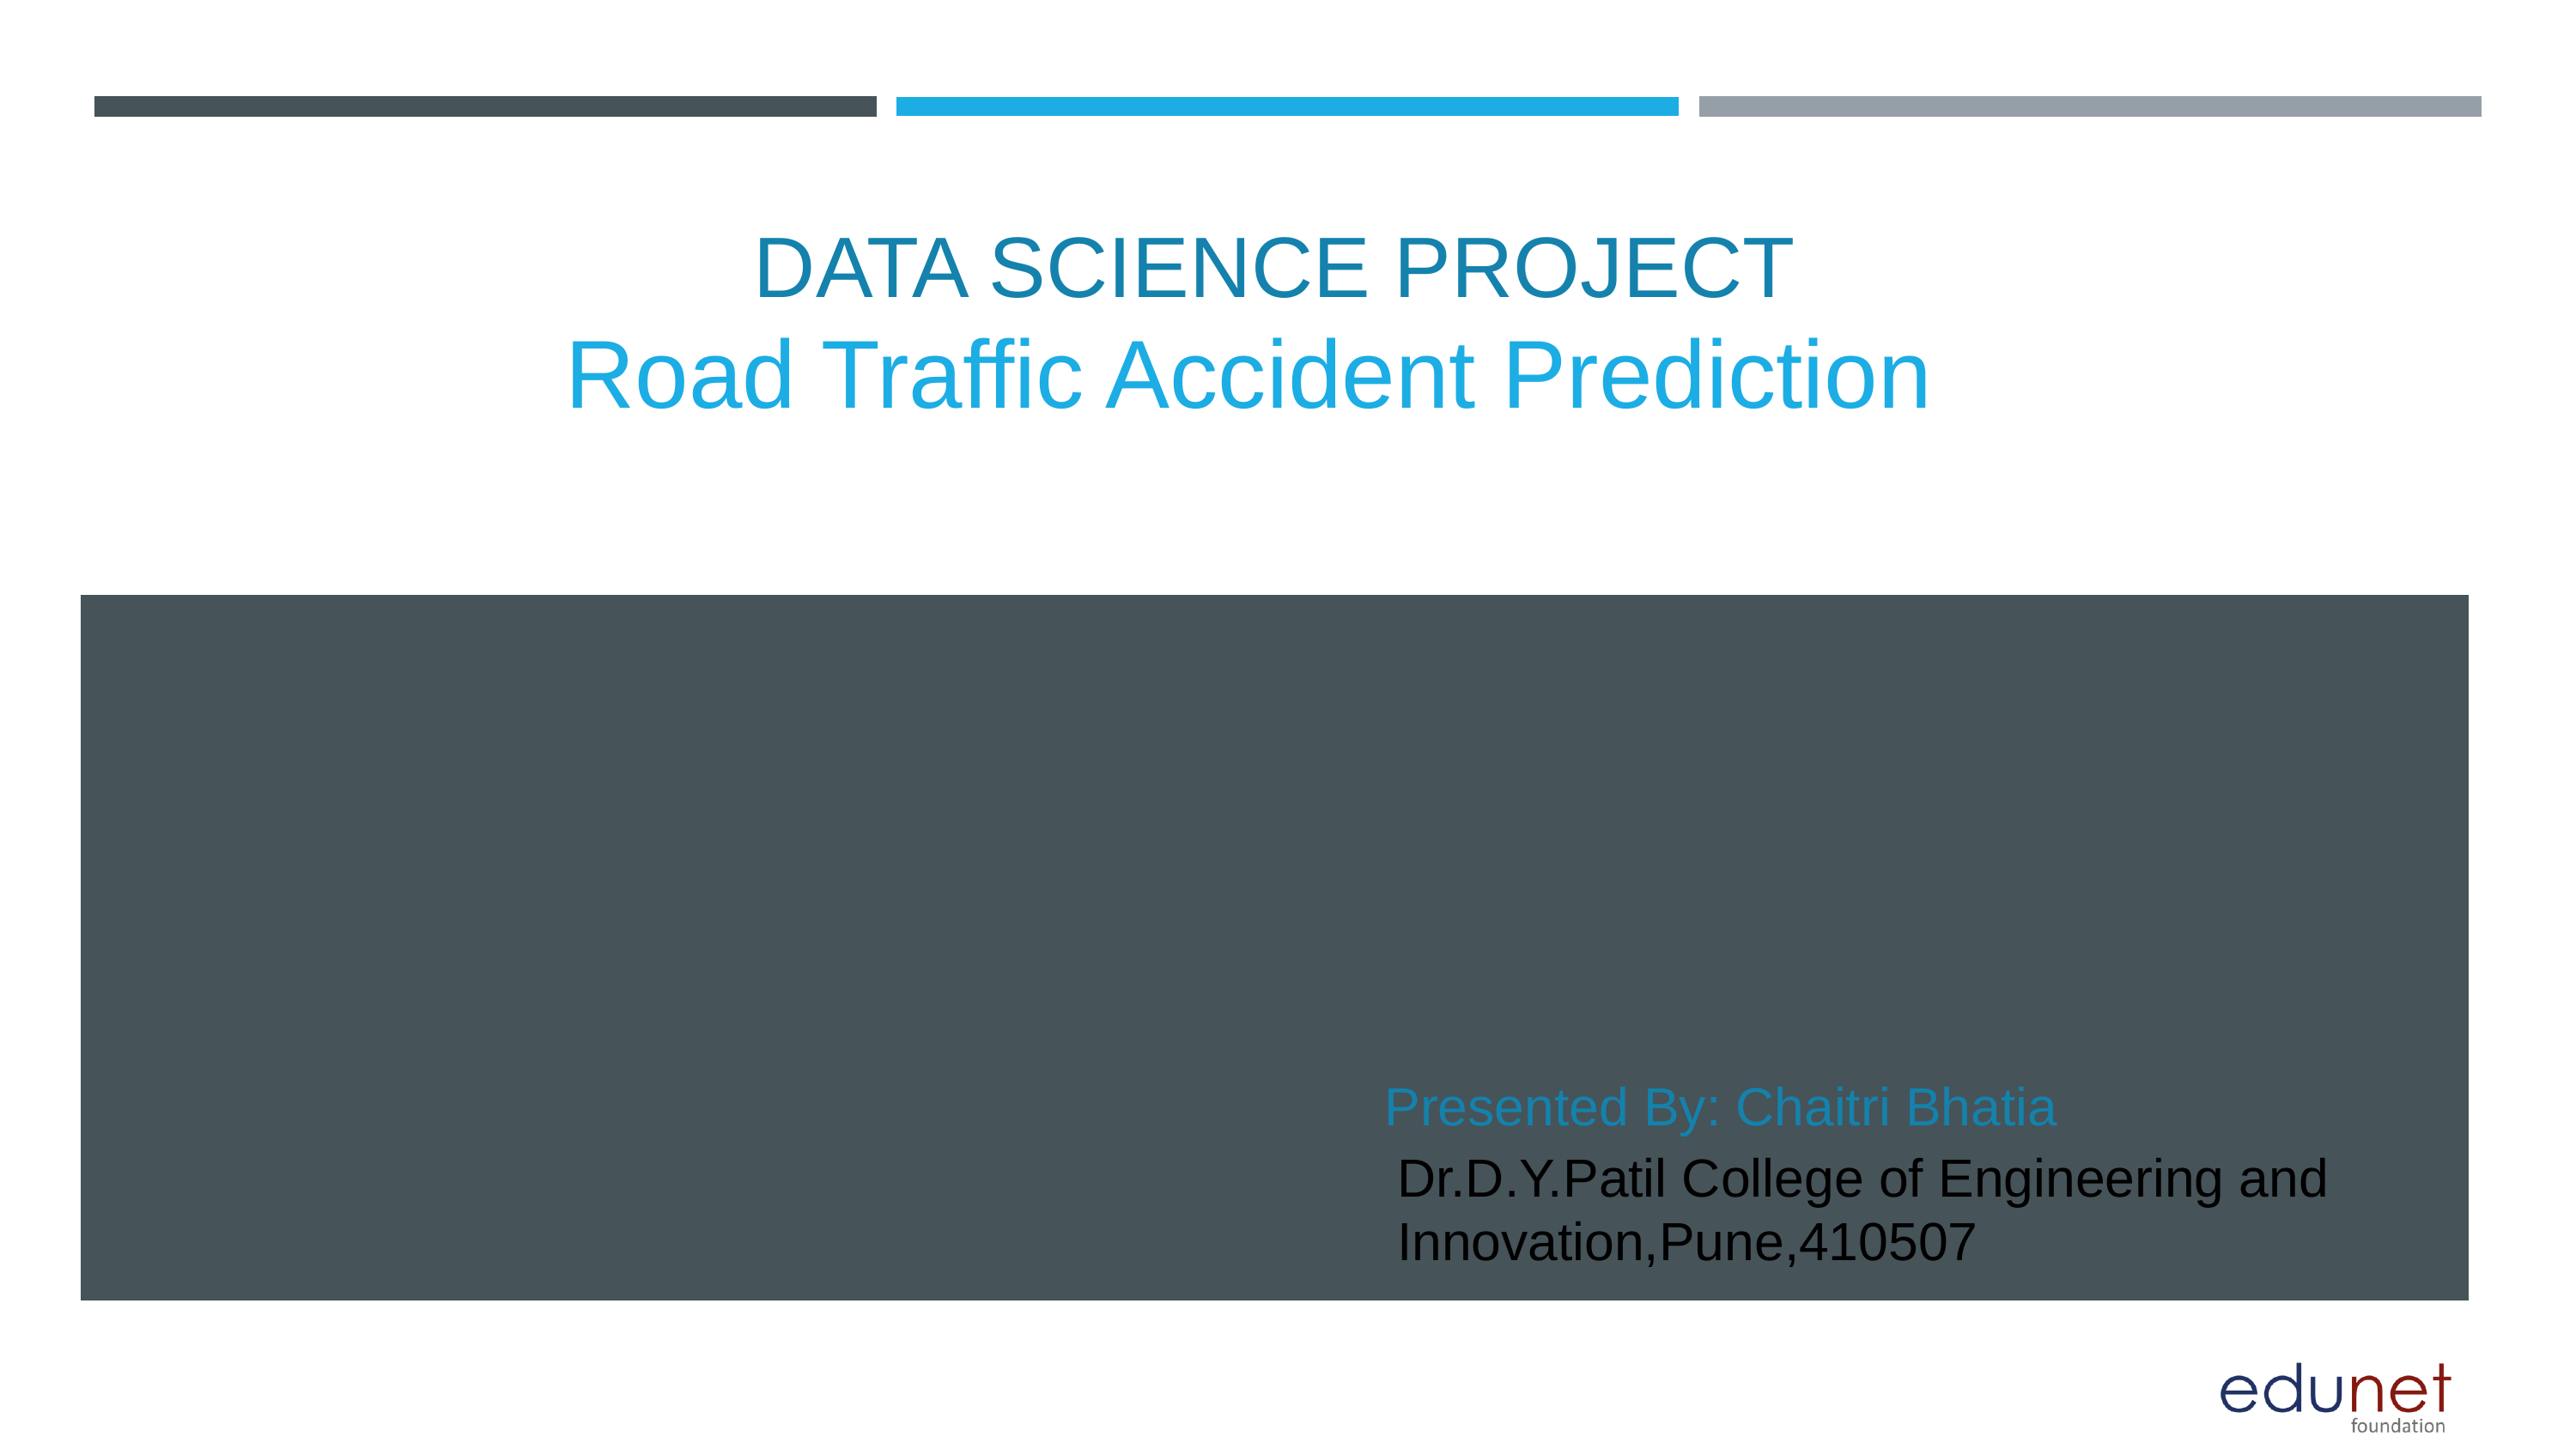

DATA SCIENCE PROJECT
Road Traffic Accident Prediction

Presented By: Chaitri Bhatia

Dr.D.Y.Patil College of Engineering and Innovation,Pune,410507